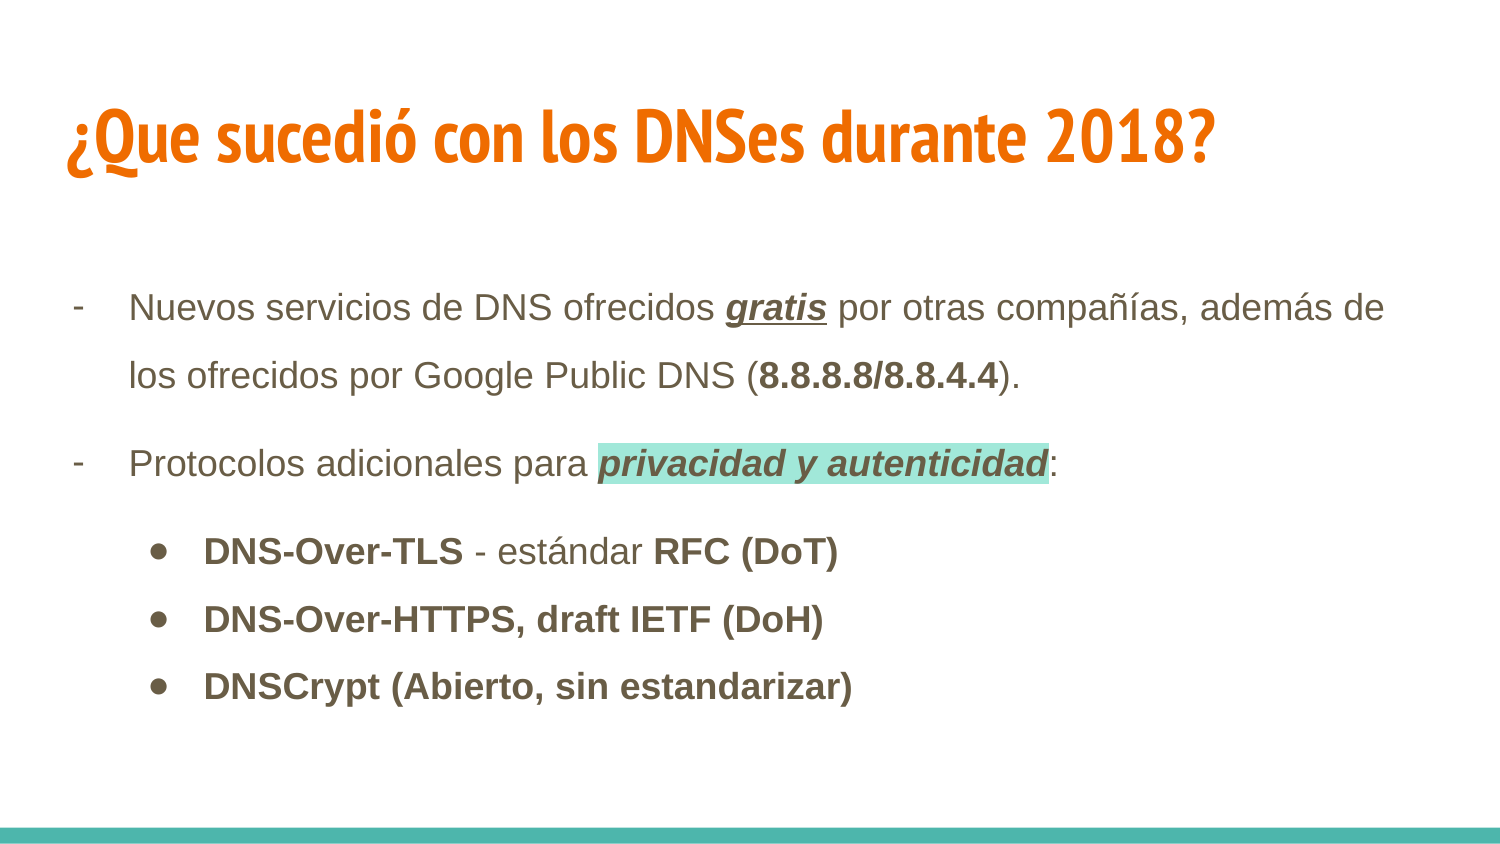

# ¿Que sucedió con los DNSes durante 2018?
Nuevos servicios de DNS ofrecidos gratis por otras compañías, además de los ofrecidos por Google Public DNS (8.8.8.8/8.8.4.4).
Protocolos adicionales para privacidad y autenticidad:
DNS-Over-TLS - estándar RFC (DoT)
DNS-Over-HTTPS, draft IETF (DoH)
DNSCrypt (Abierto, sin estandarizar)